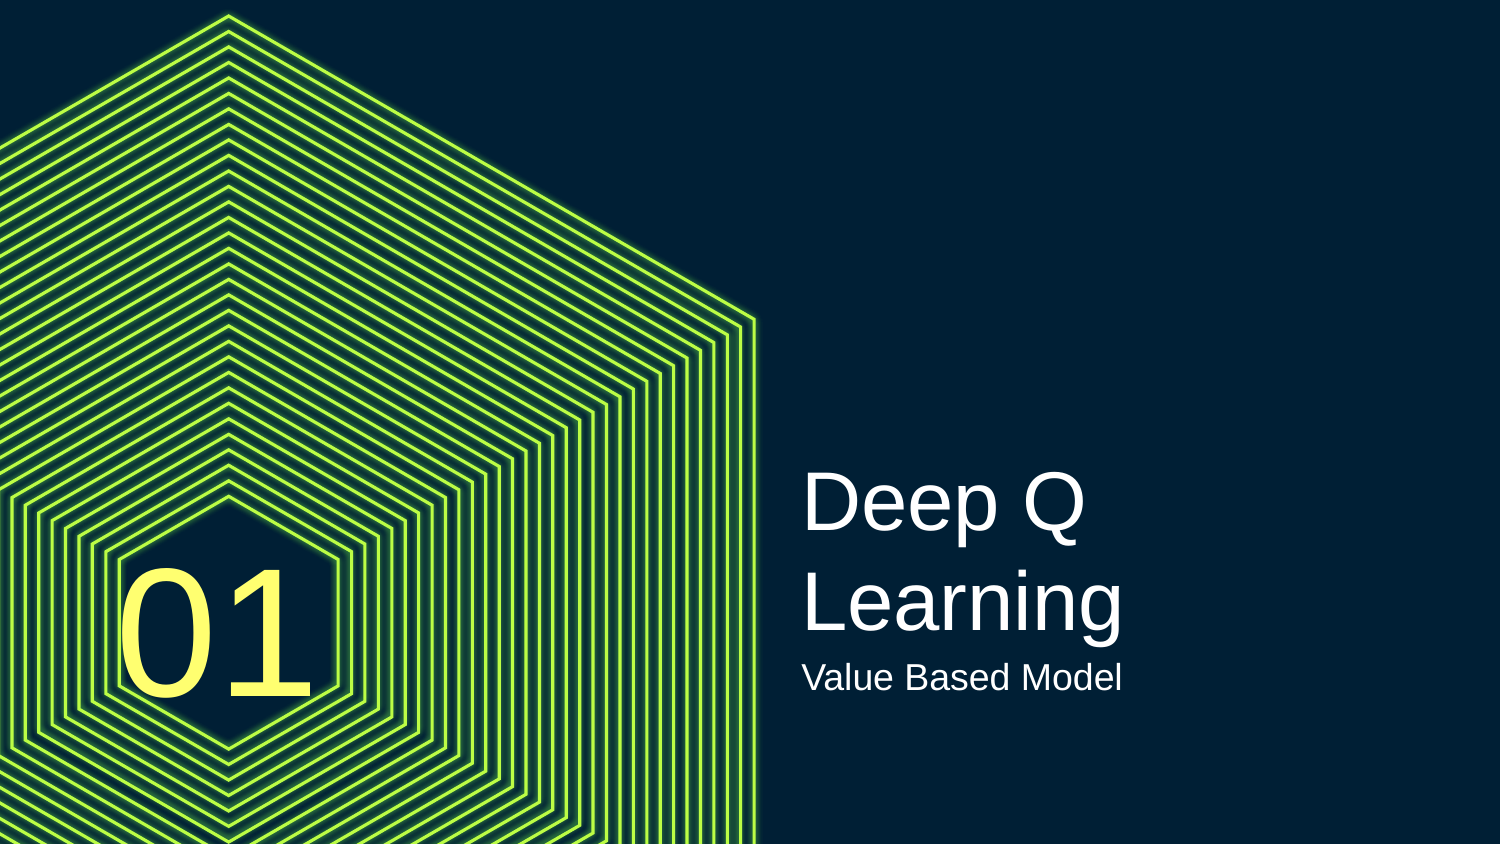

# Deep Q Learning
01
Value Based Model